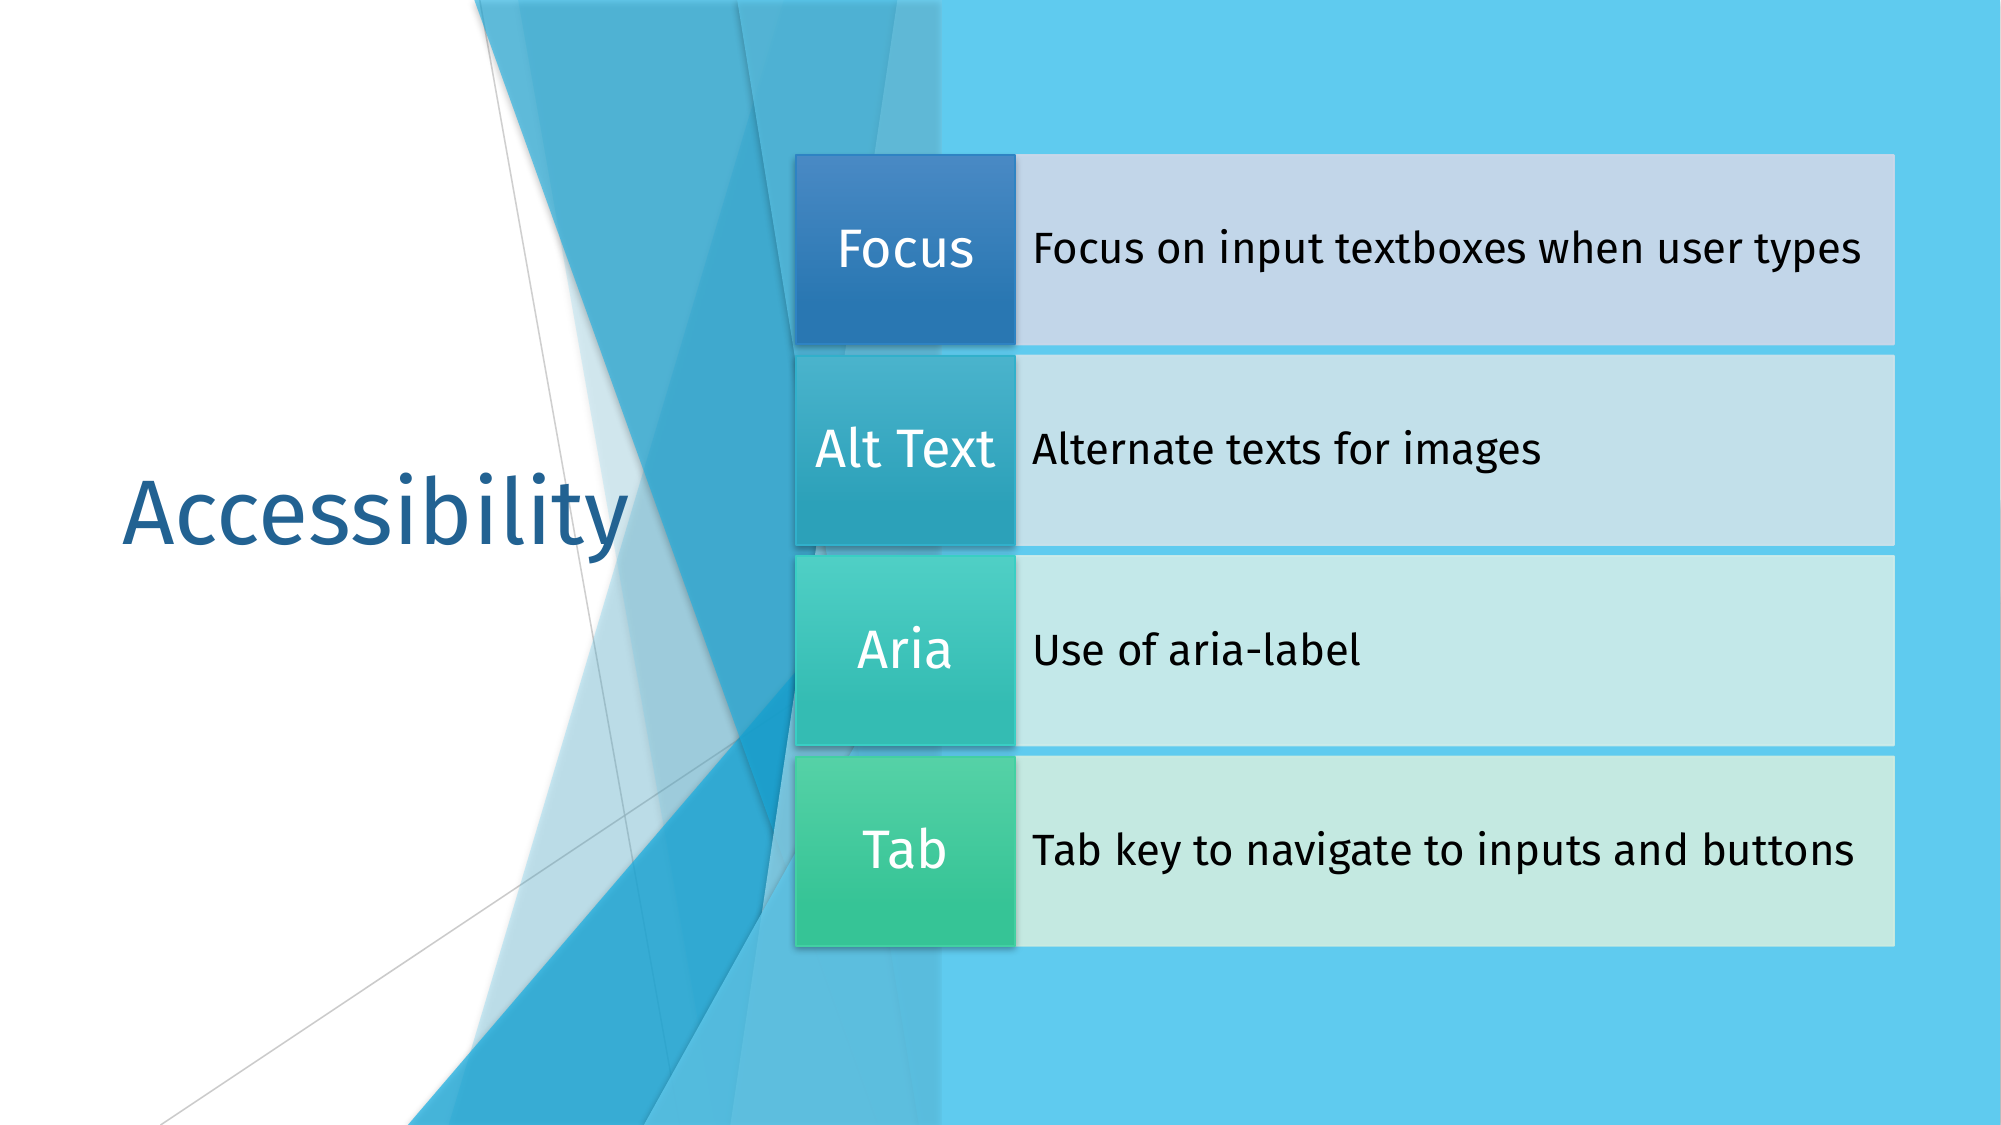

Focus on input textboxes when user types
Focus
Alternate texts for images
Alt Text
Use of aria-label
Aria
Tab key to navigate to inputs and buttons
Tab
# Accessibility